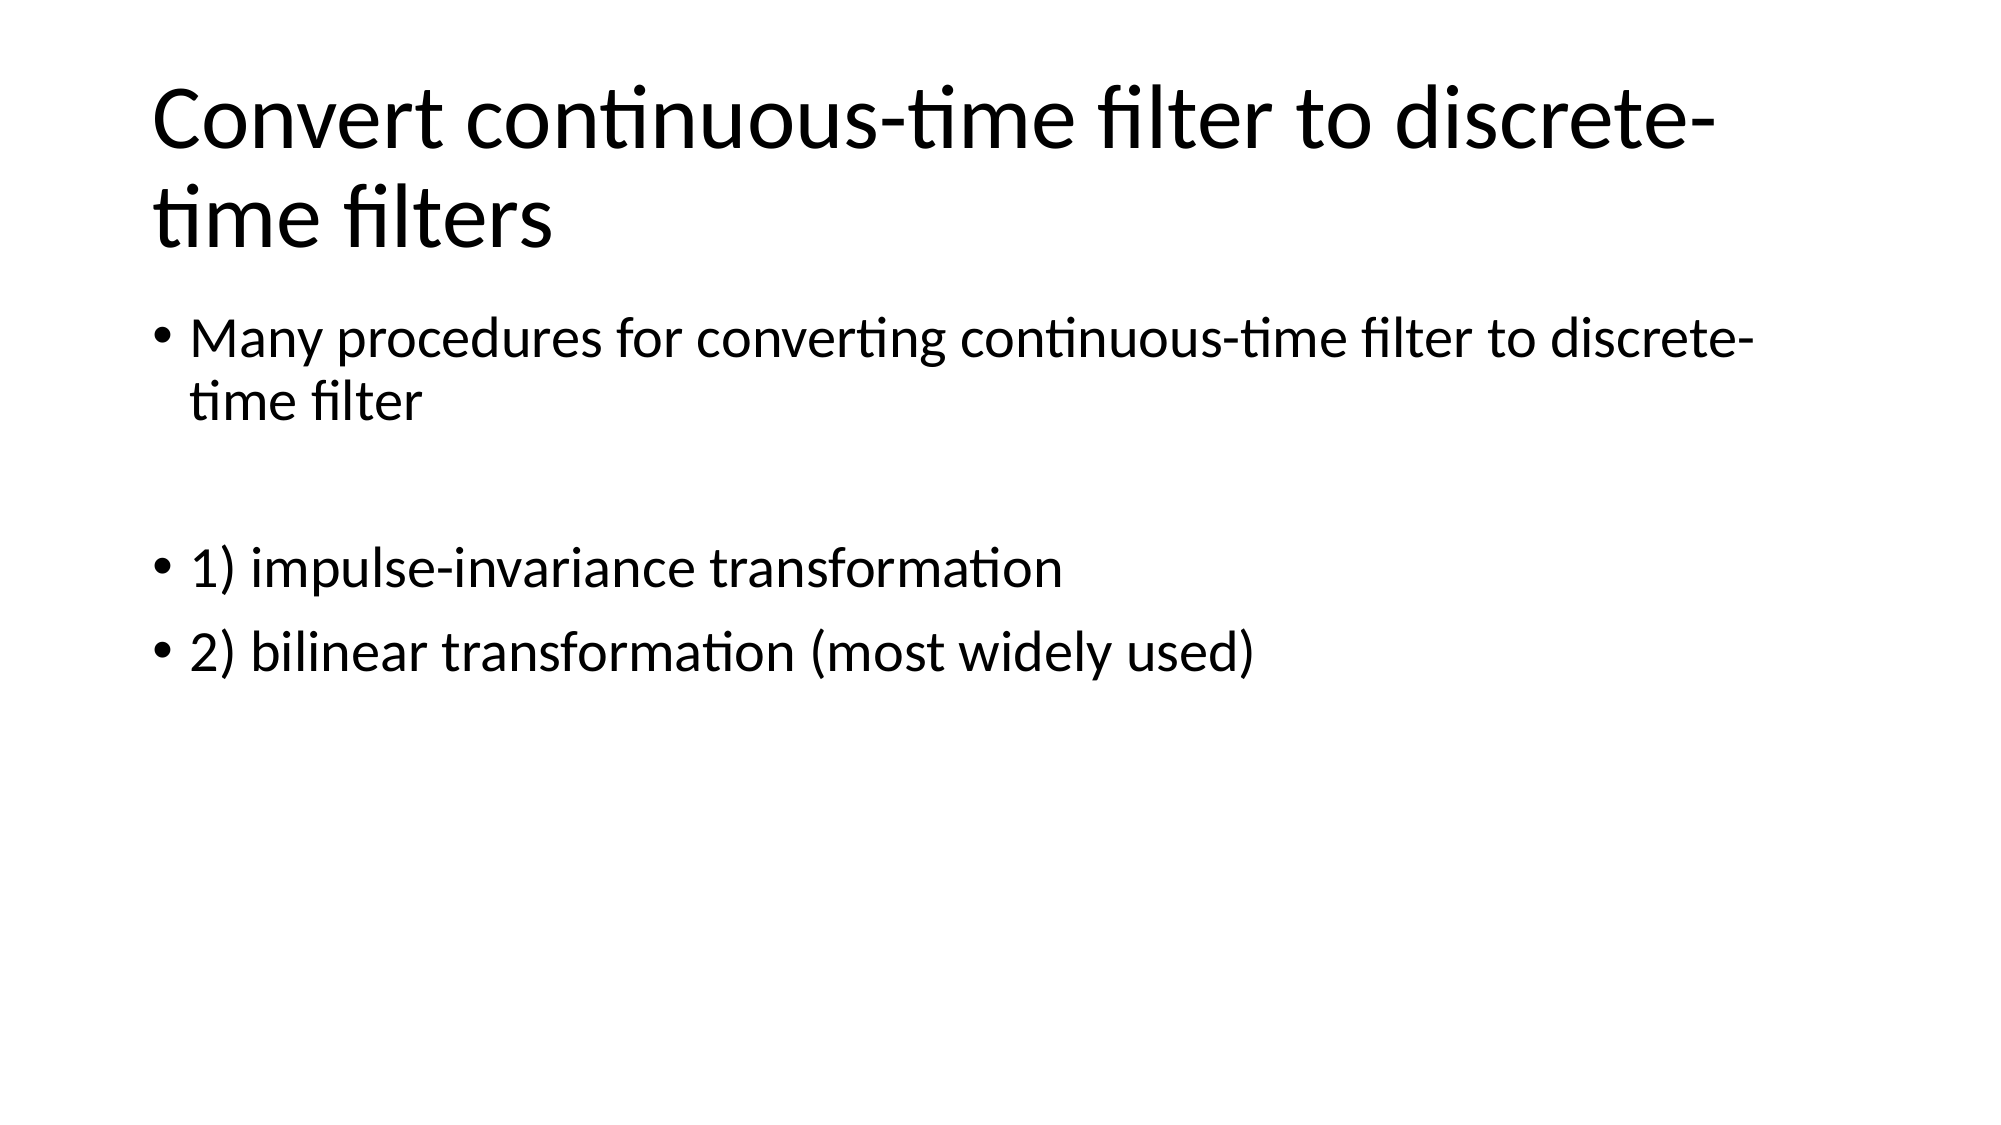

# Convert continuous-time filter to discrete-time filters
Many procedures for converting continuous-time filter to discrete-time filter

1) impulse-invariance transformation
2) bilinear transformation (most widely used)